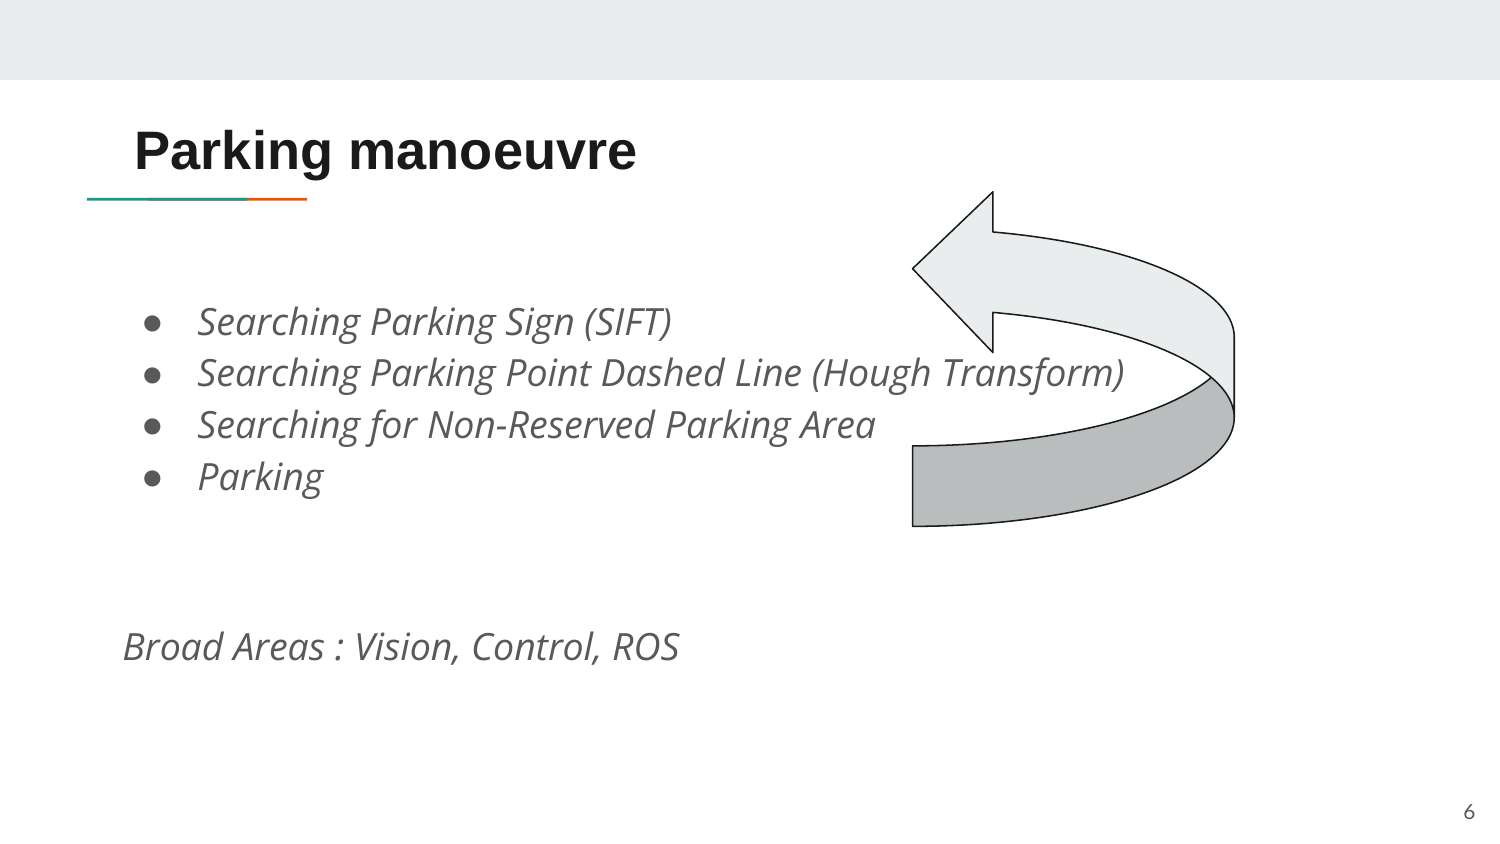

# Parking manoeuvre

Searching Parking Sign (SIFT)
Searching Parking Point Dashed Line (Hough Transform)
Searching for Non-Reserved Parking Area
Parking

Broad Areas : Vision, Control, ROS
6